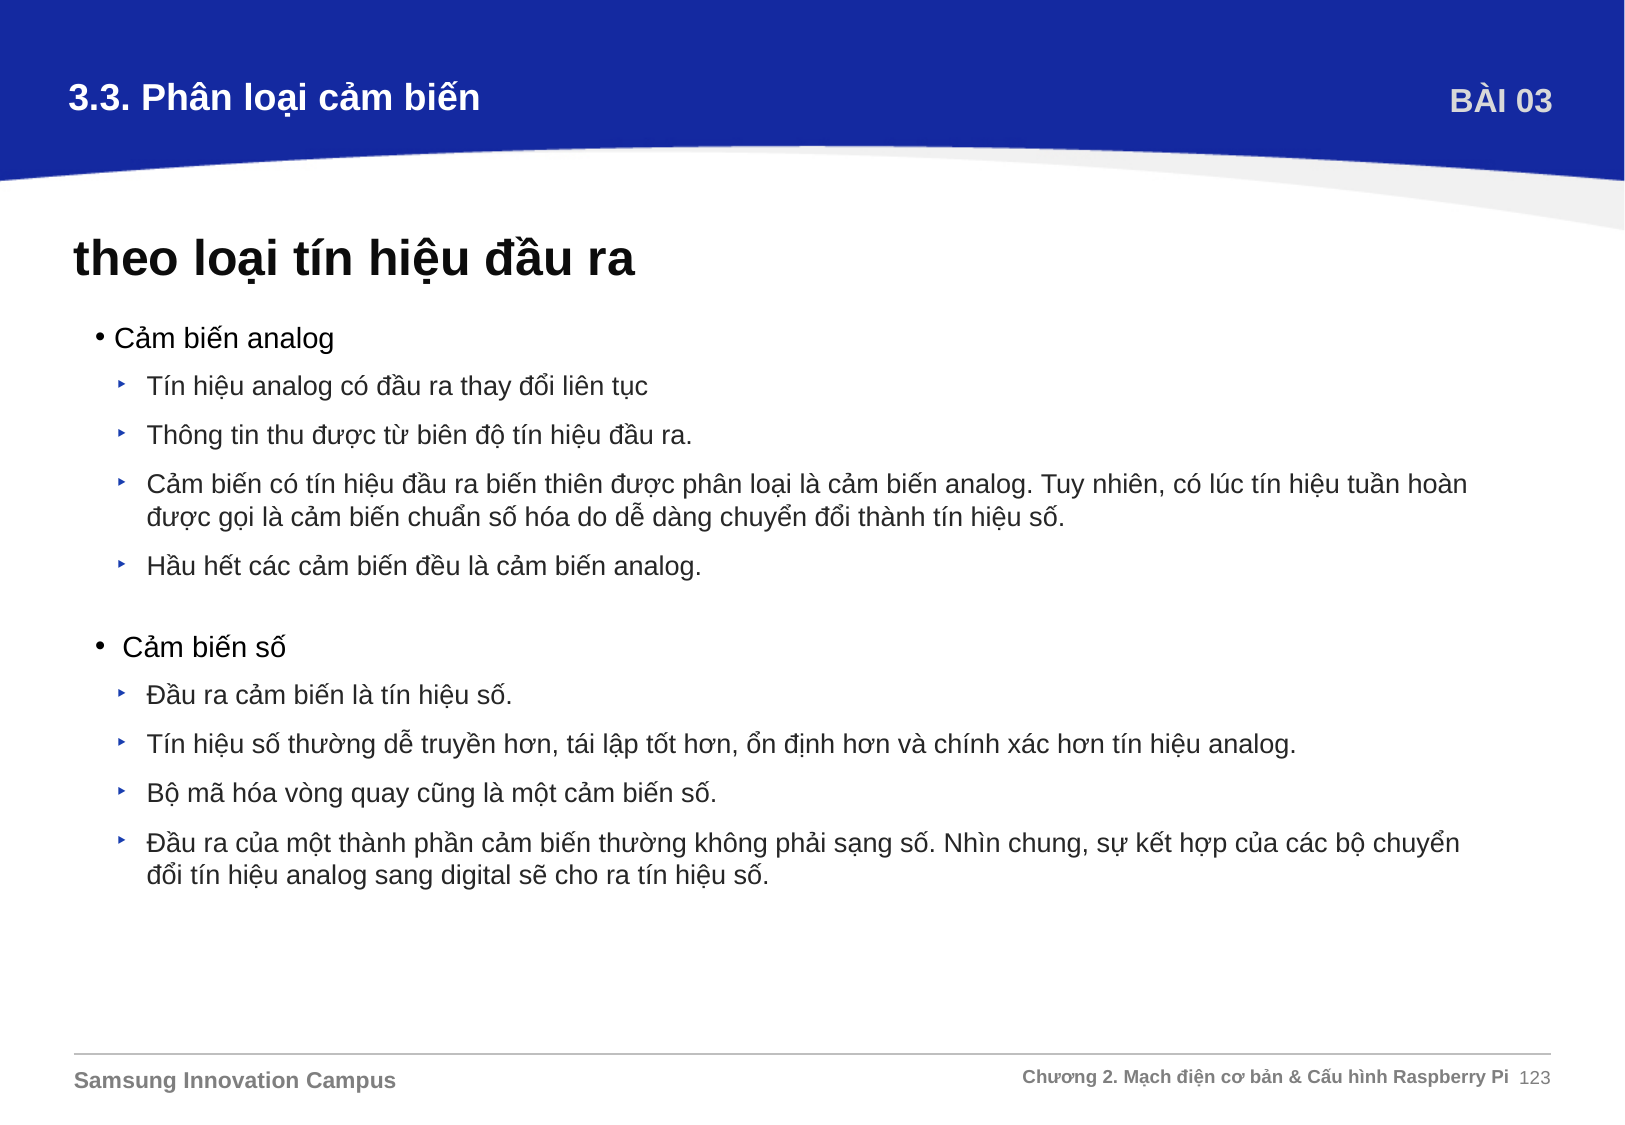

3.3. Phân loại cảm biến
BÀI 03
theo loại tín hiệu đầu ra
Cảm biến analog
Tín hiệu analog có đầu ra thay đổi liên tục
Thông tin thu được từ biên độ tín hiệu đầu ra.
Cảm biến có tín hiệu đầu ra biến thiên được phân loại là cảm biến analog. Tuy nhiên, có lúc tín hiệu tuần hoàn được gọi là cảm biến chuẩn số hóa do dễ dàng chuyển đổi thành tín hiệu số.
Hầu hết các cảm biến đều là cảm biến analog.
 Cảm biến số
Đầu ra cảm biến là tín hiệu số.
Tín hiệu số thường dễ truyền hơn, tái lập tốt hơn, ổn định hơn và chính xác hơn tín hiệu analog.
Bộ mã hóa vòng quay cũng là một cảm biến số.
Đầu ra của một thành phần cảm biến thường không phải sạng số. Nhìn chung, sự kết hợp của các bộ chuyển đổi tín hiệu analog sang digital sẽ cho ra tín hiệu số.